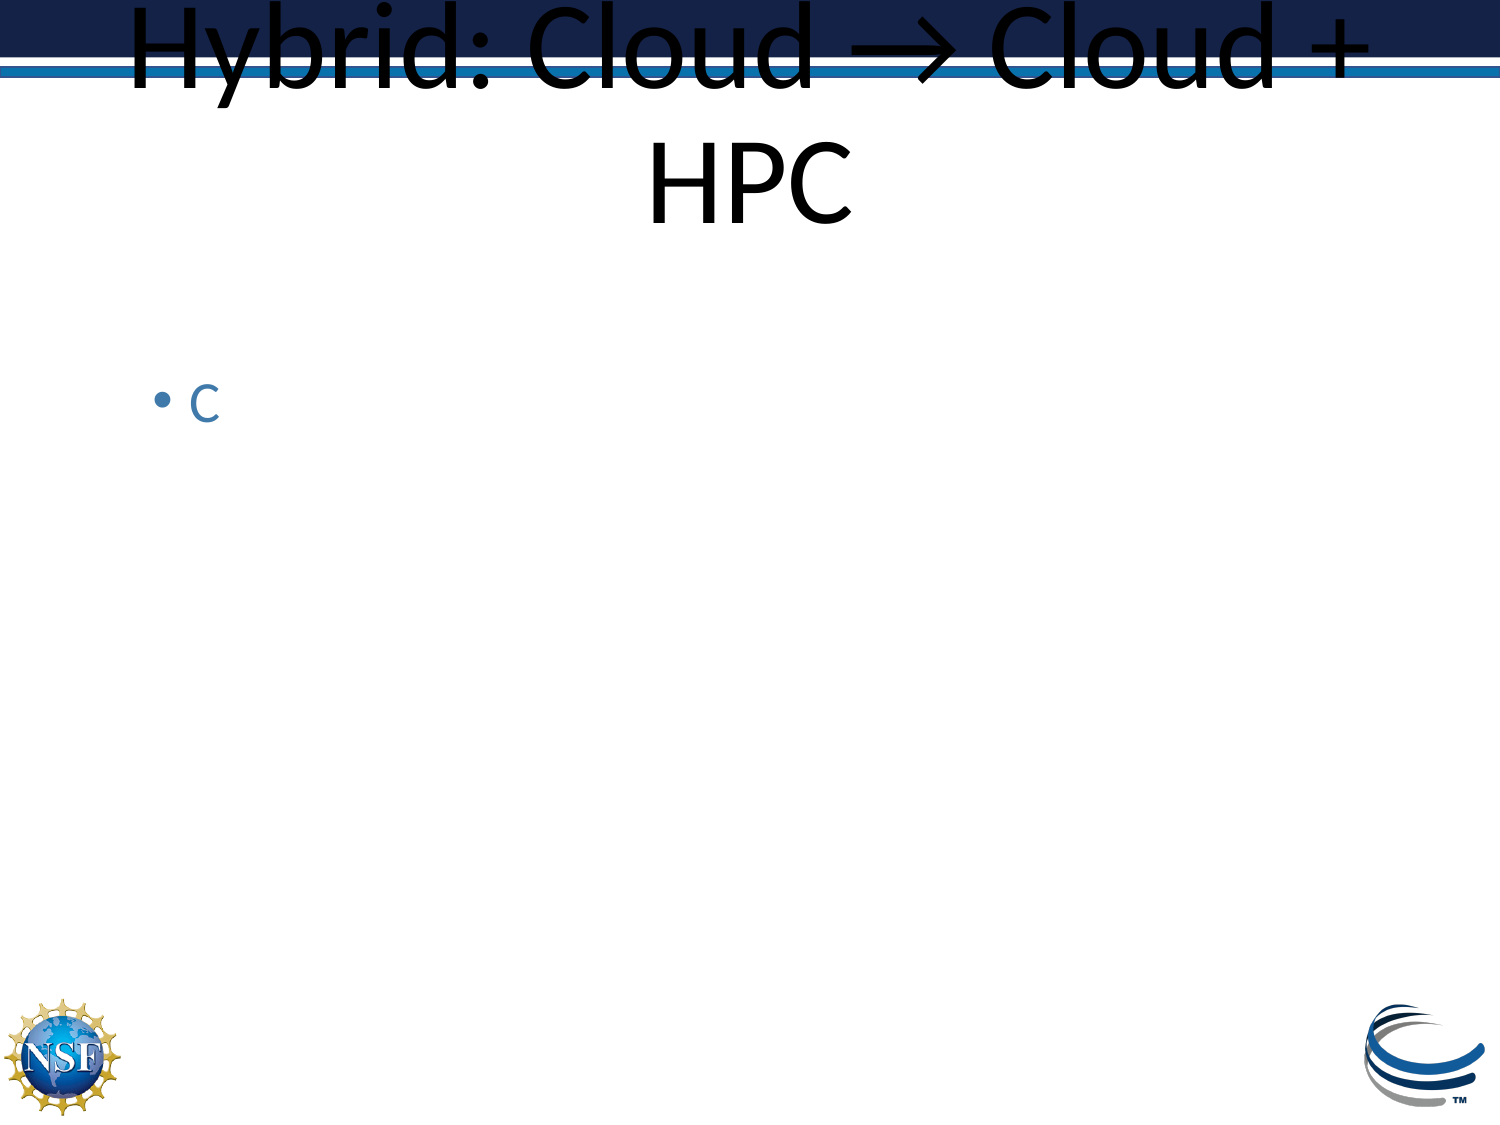

# Hybrid: Cloud → Cloud + HPC
C